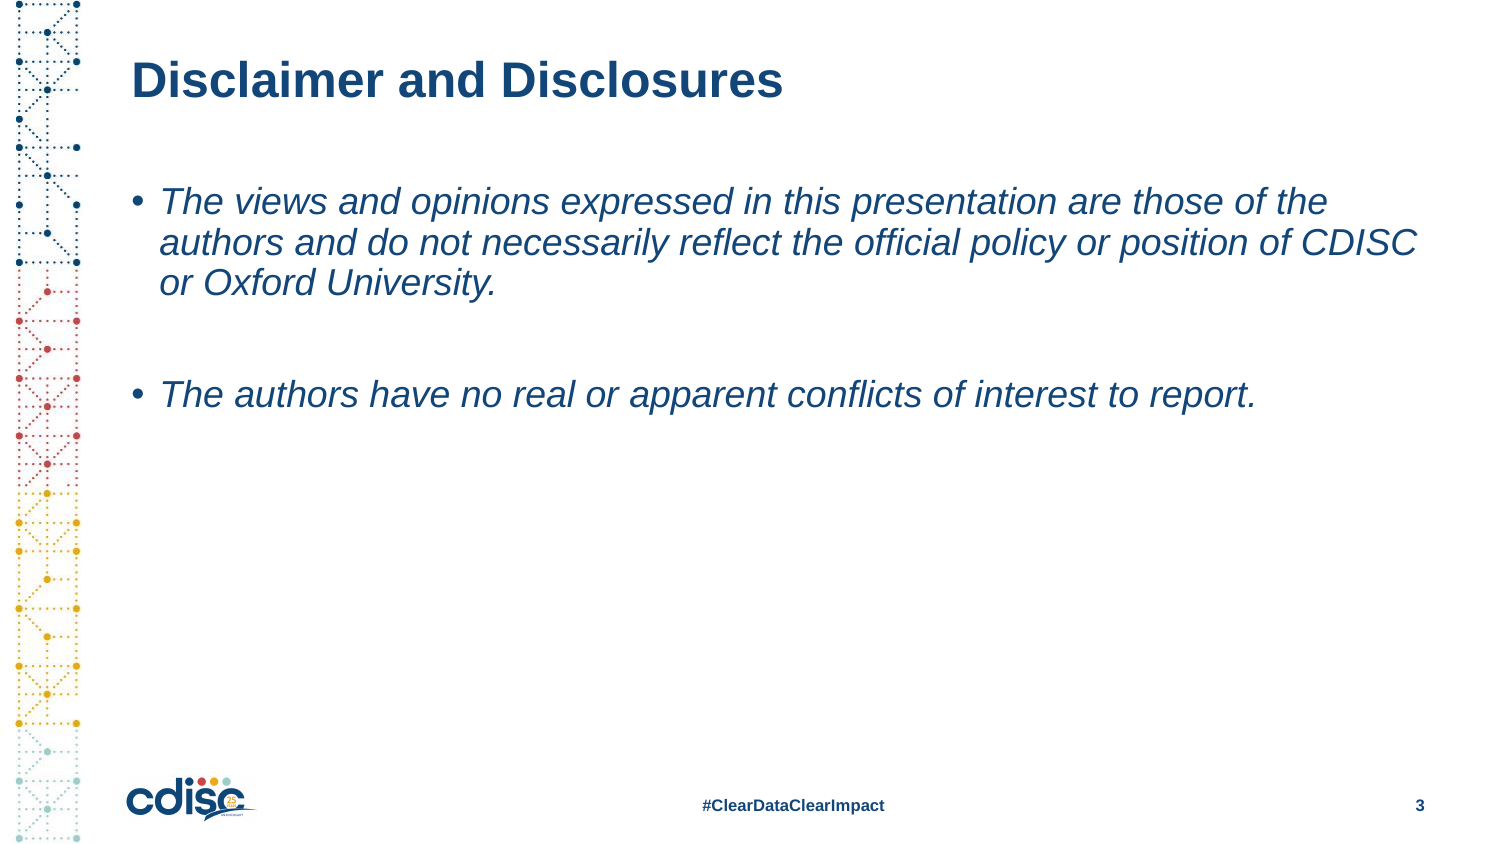

# Disclaimer and Disclosures
The views and opinions expressed in this presentation are those of the authors and do not necessarily reflect the official policy or position of CDISC or Oxford University.

The authors have no real or apparent conflicts of interest to report.
#ClearDataClearImpact
3